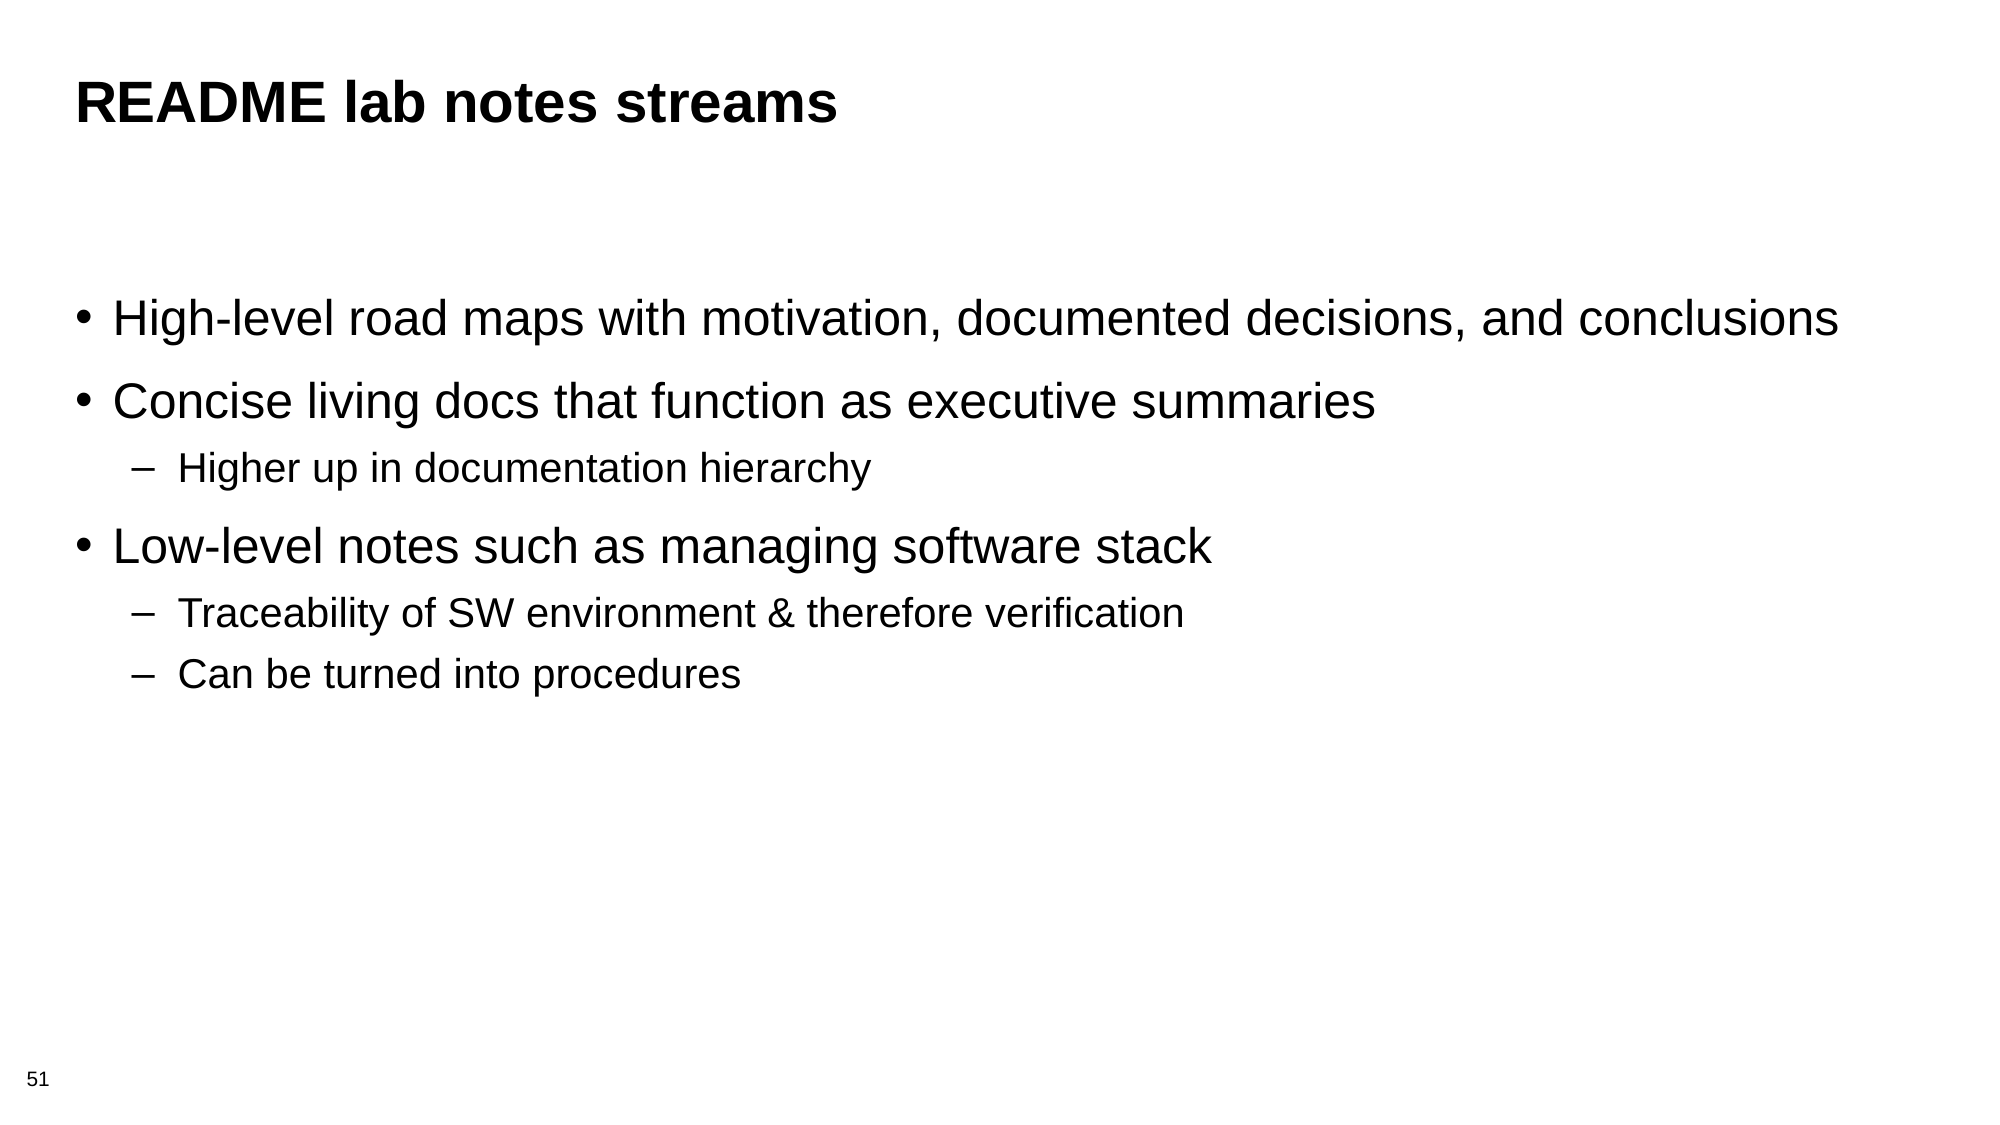

# README lab notes streams
High-level road maps with motivation, documented decisions, and conclusions
Concise living docs that function as executive summaries
Higher up in documentation hierarchy
Low-level notes such as managing software stack
Traceability of SW environment & therefore verification
Can be turned into procedures